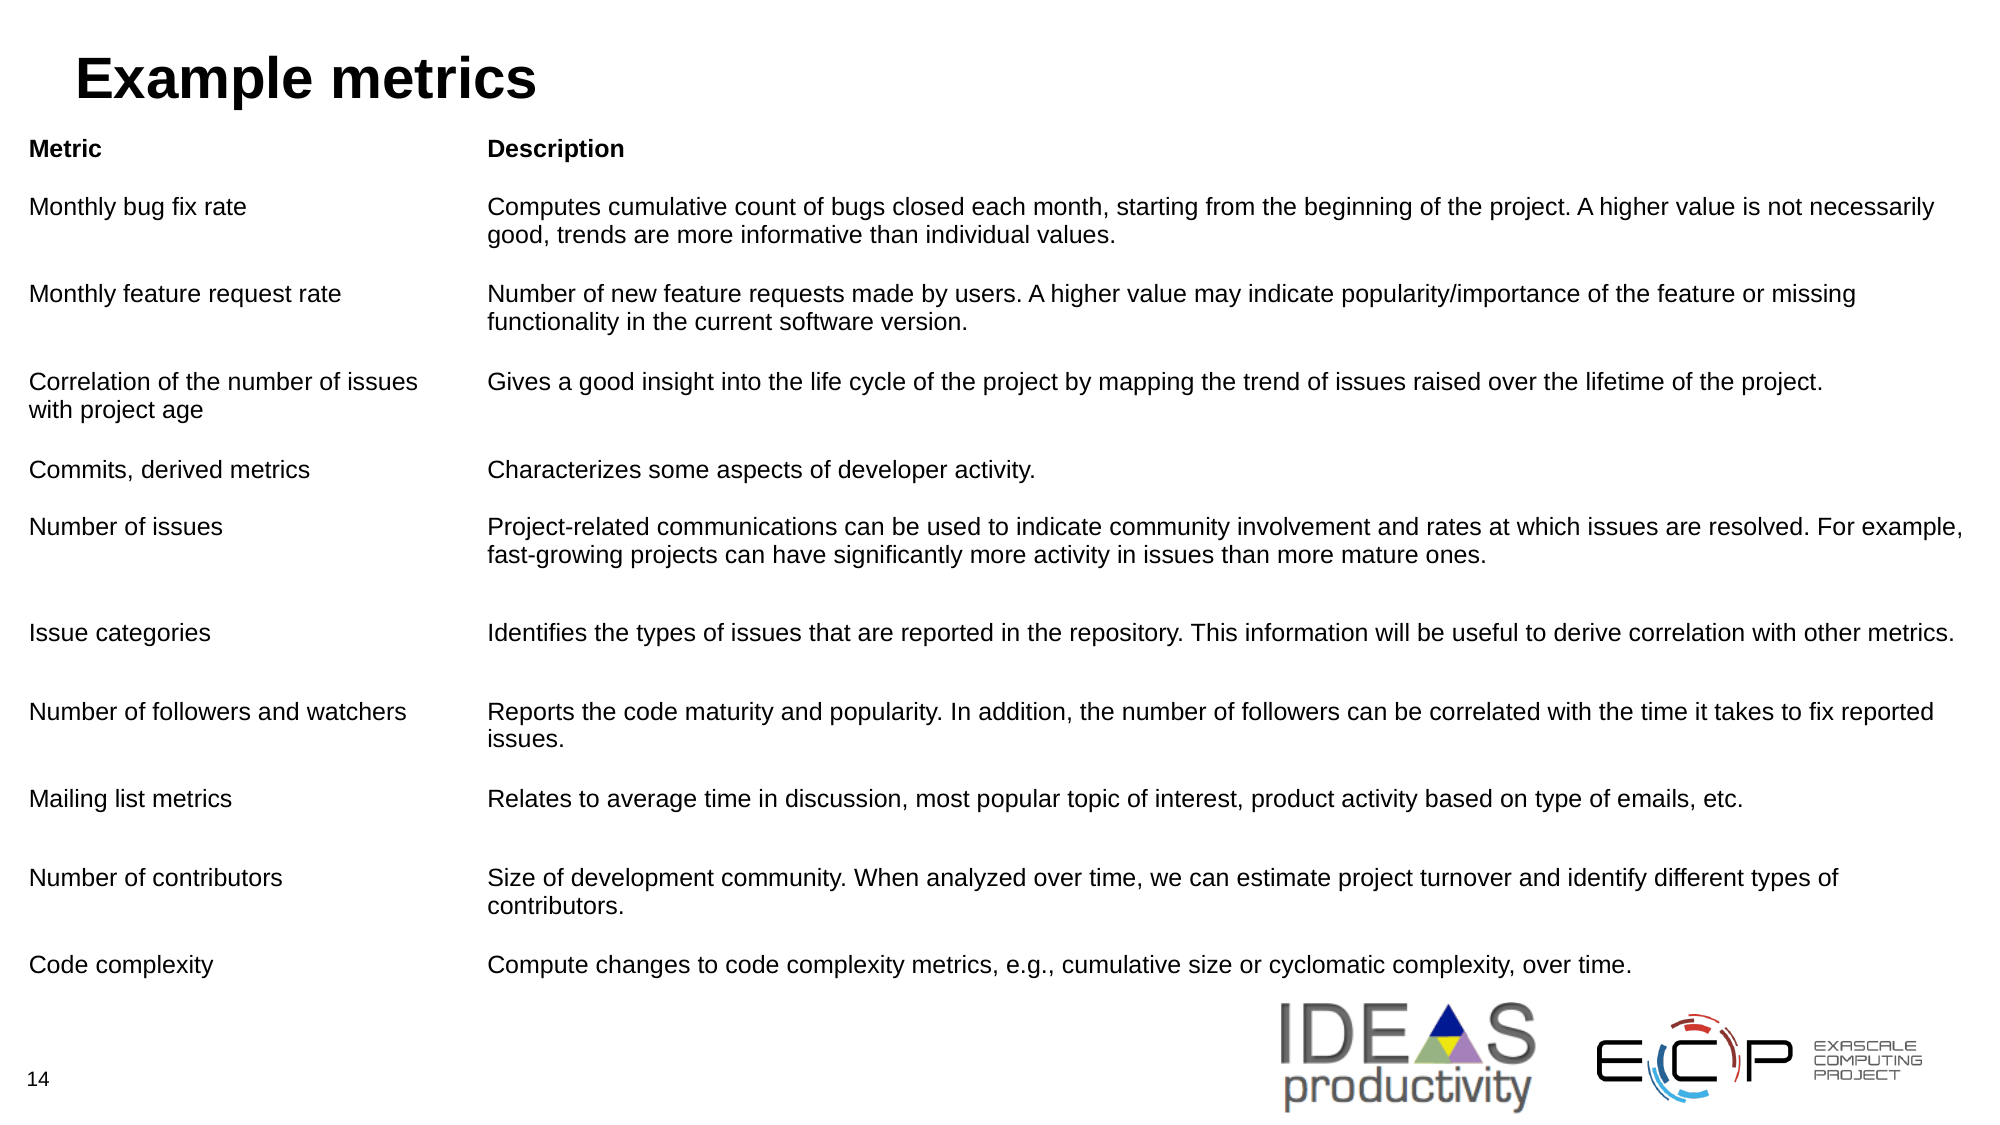

# Example metrics
| Metric | Description |
| --- | --- |
| Monthly bug fix rate | Computes cumulative count of bugs closed each month, starting from the beginning of the project. A higher value is not necessarily good, trends are more informative than individual values. |
| Monthly feature request rate | Number of new feature requests made by users. A higher value may indicate popularity/importance of the feature or missing functionality in the current software version. |
| Correlation of the number of issues with project age | Gives a good insight into the life cycle of the project by mapping the trend of issues raised over the lifetime of the project. |
| Commits, derived metrics | Characterizes some aspects of developer activity. |
| Number of issues | Project-related communications can be used to indicate community involvement and rates at which issues are resolved. For example, fast-growing projects can have significantly more activity in issues than more mature ones. |
| Issue categories | Identifies the types of issues that are reported in the repository. This information will be useful to derive correlation with other metrics. |
| Number of followers and watchers | Reports the code maturity and popularity. In addition, the number of followers can be correlated with the time it takes to fix reported issues. |
| Mailing list metrics | Relates to average time in discussion, most popular topic of interest, product activity based on type of emails, etc. |
| Number of contributors | Size of development community. When analyzed over time, we can estimate project turnover and identify different types of contributors. |
| Code complexity | Compute changes to code complexity metrics, e.g., cumulative size or cyclomatic complexity, over time. |